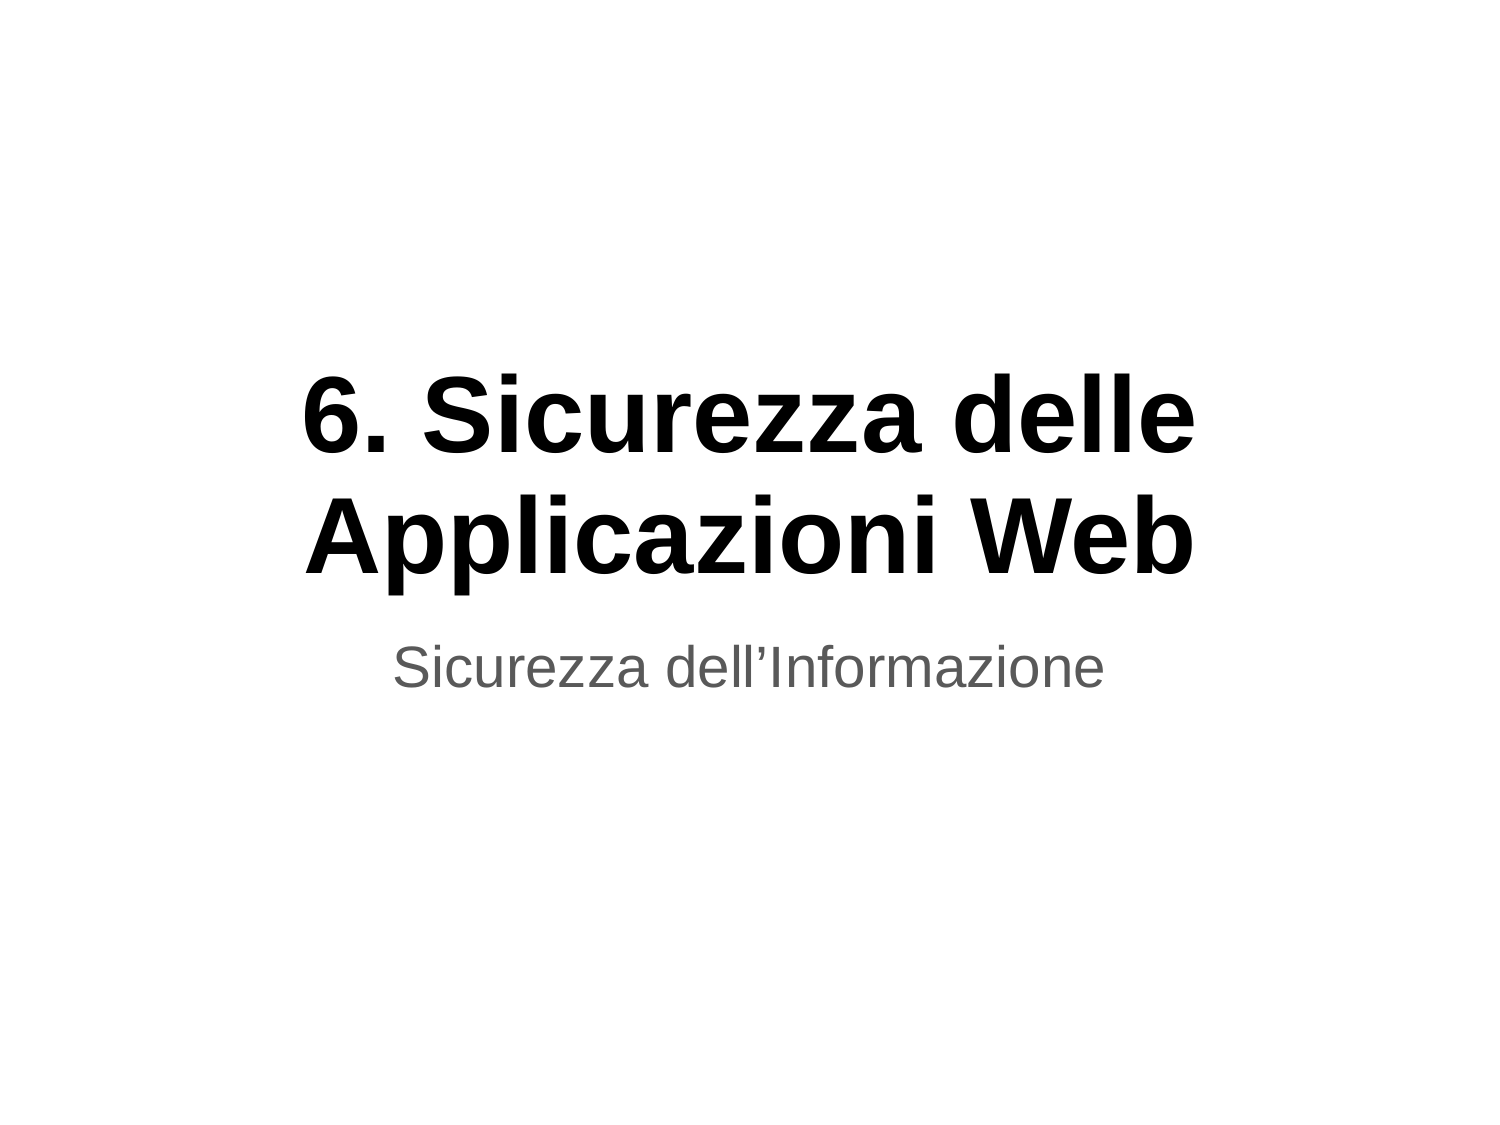

# 6. Sicurezza delle Applicazioni Web
Sicurezza dell’Informazione